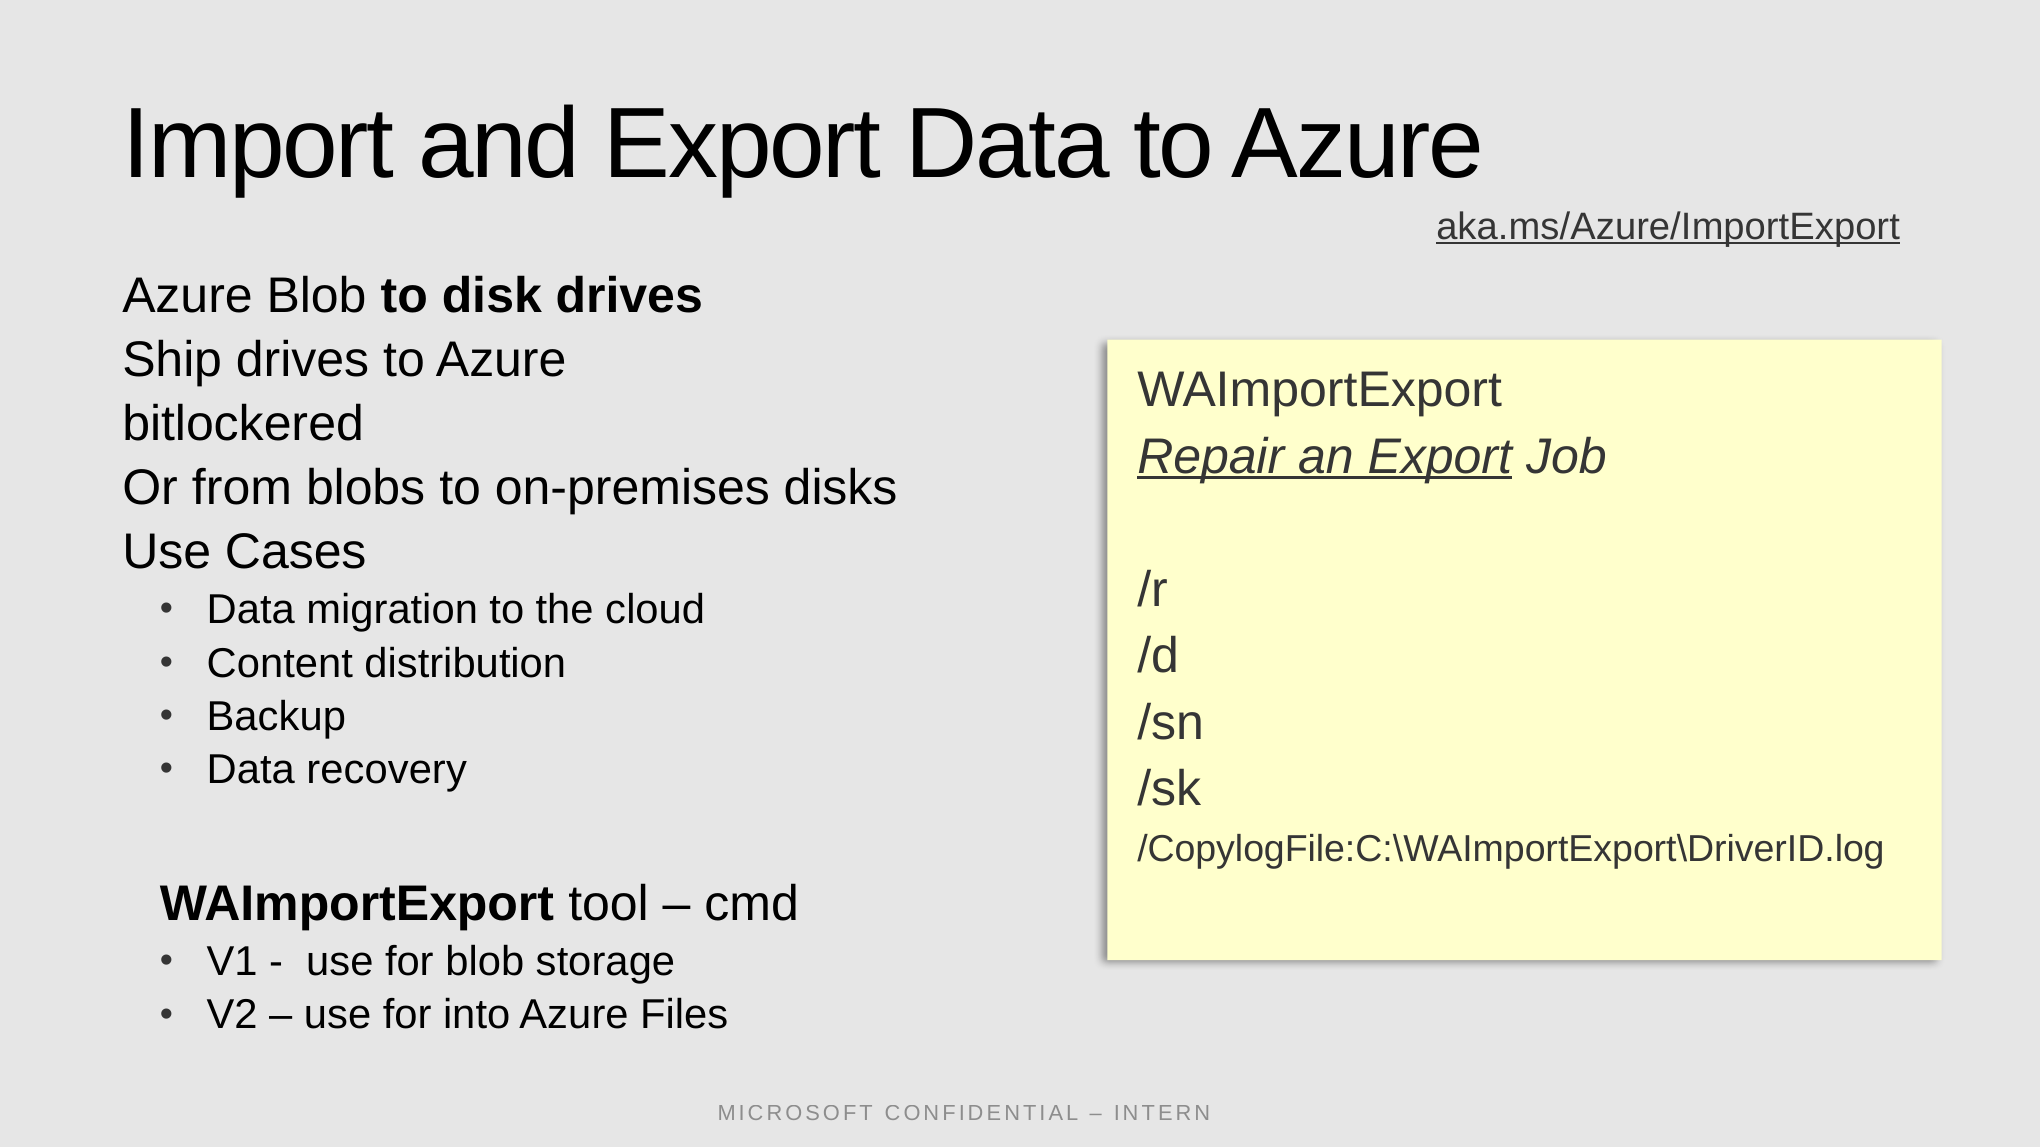

# Import and Export Data to Azure
aka.ms/Azure/ImportExport
Azure Blob to disk drives
Ship drives to Azure
bitlockered
Or from blobs to on-premises disks
Use Cases
Data migration to the cloud
Content distribution
Backup
Data recovery

WAImportExport tool – cmd
V1 -  use for blob storage
V2 – use for into Azure Files
WAImportExport
Repair an Export Job

/r
/d
/sn
/sk
/CopylogFile:C:\WAImportExport\DriverID.log